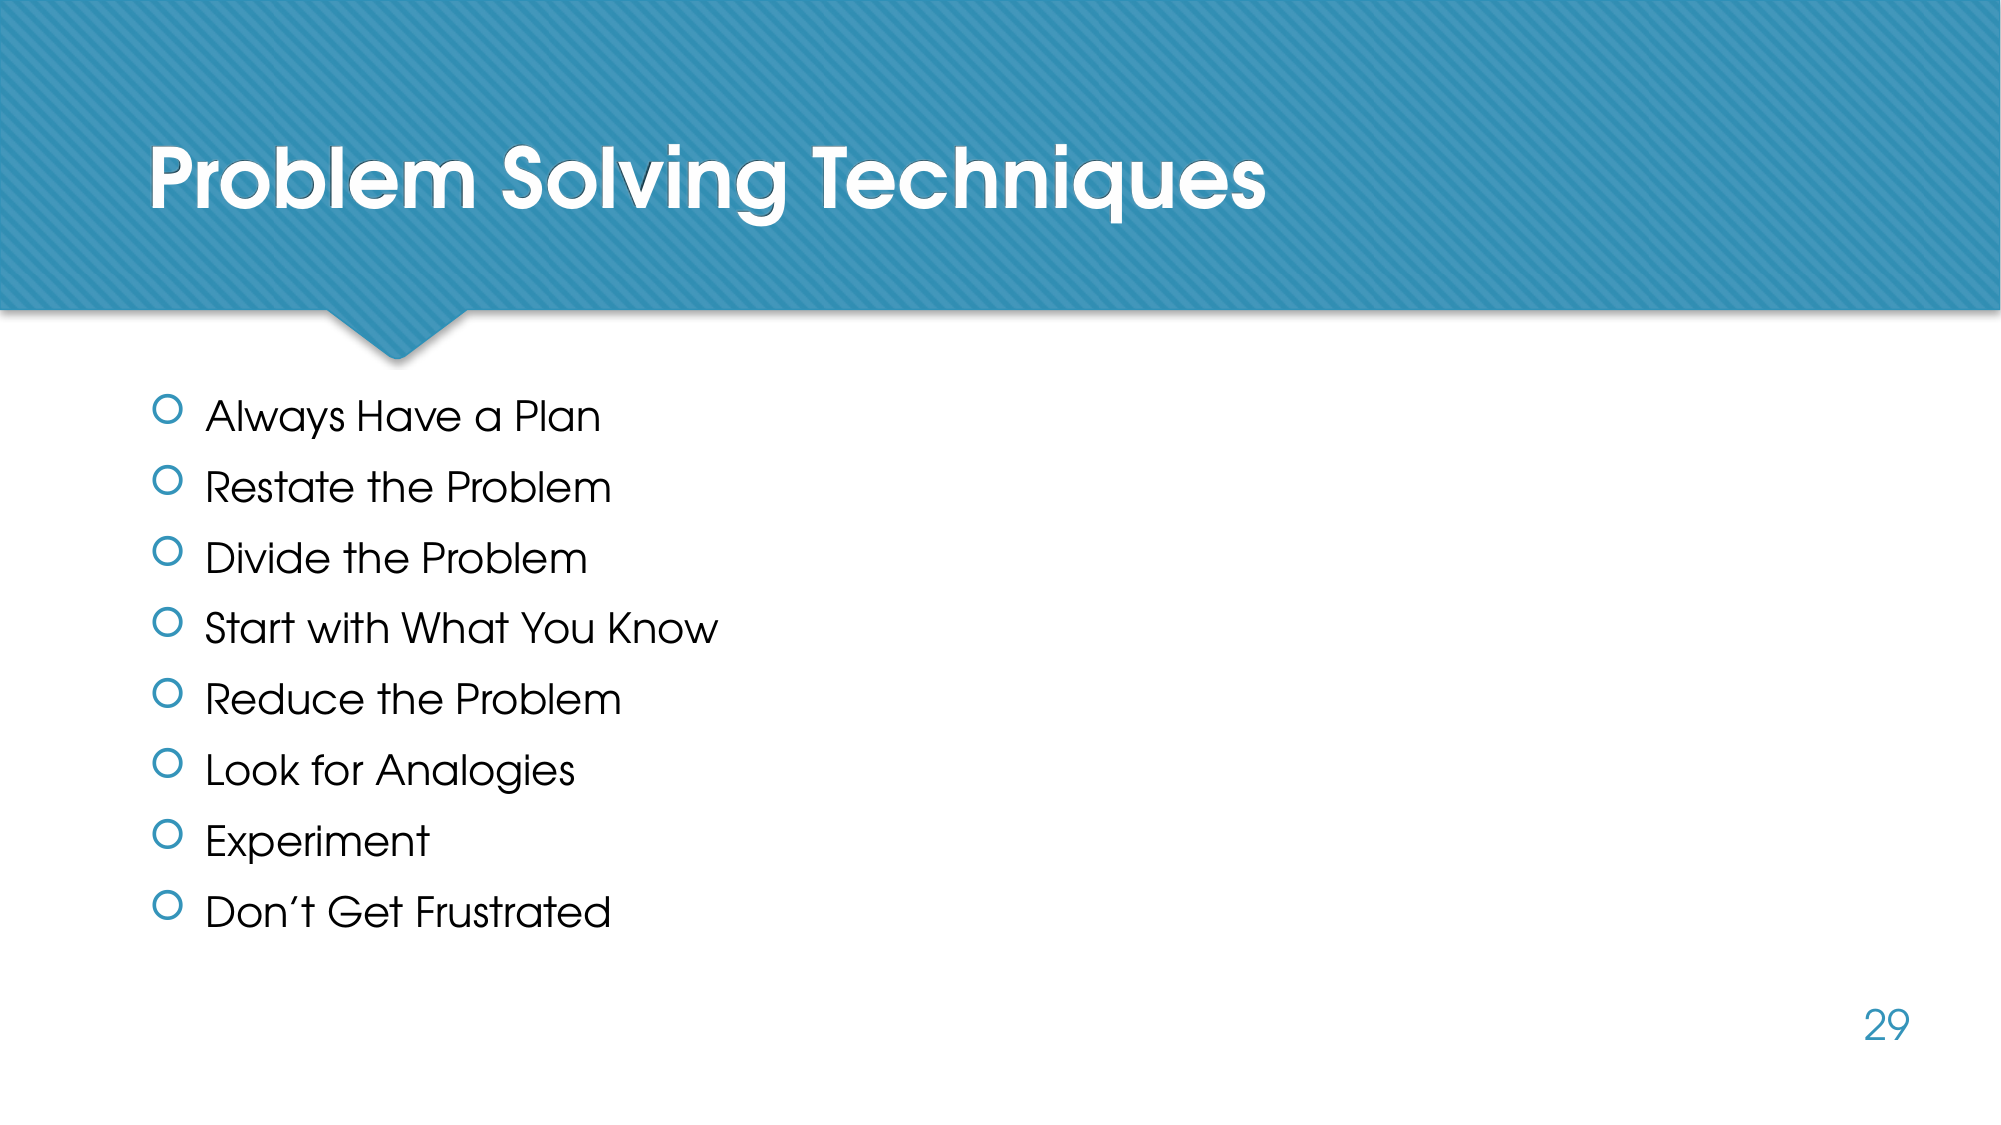

Problem Solving Techniques
Always Have a Plan
Restate the Problem
Divide the Problem
Start with What You Know
Reduce the Problem
Look for Analogies
Experiment
Don’t Get Frustrated
29